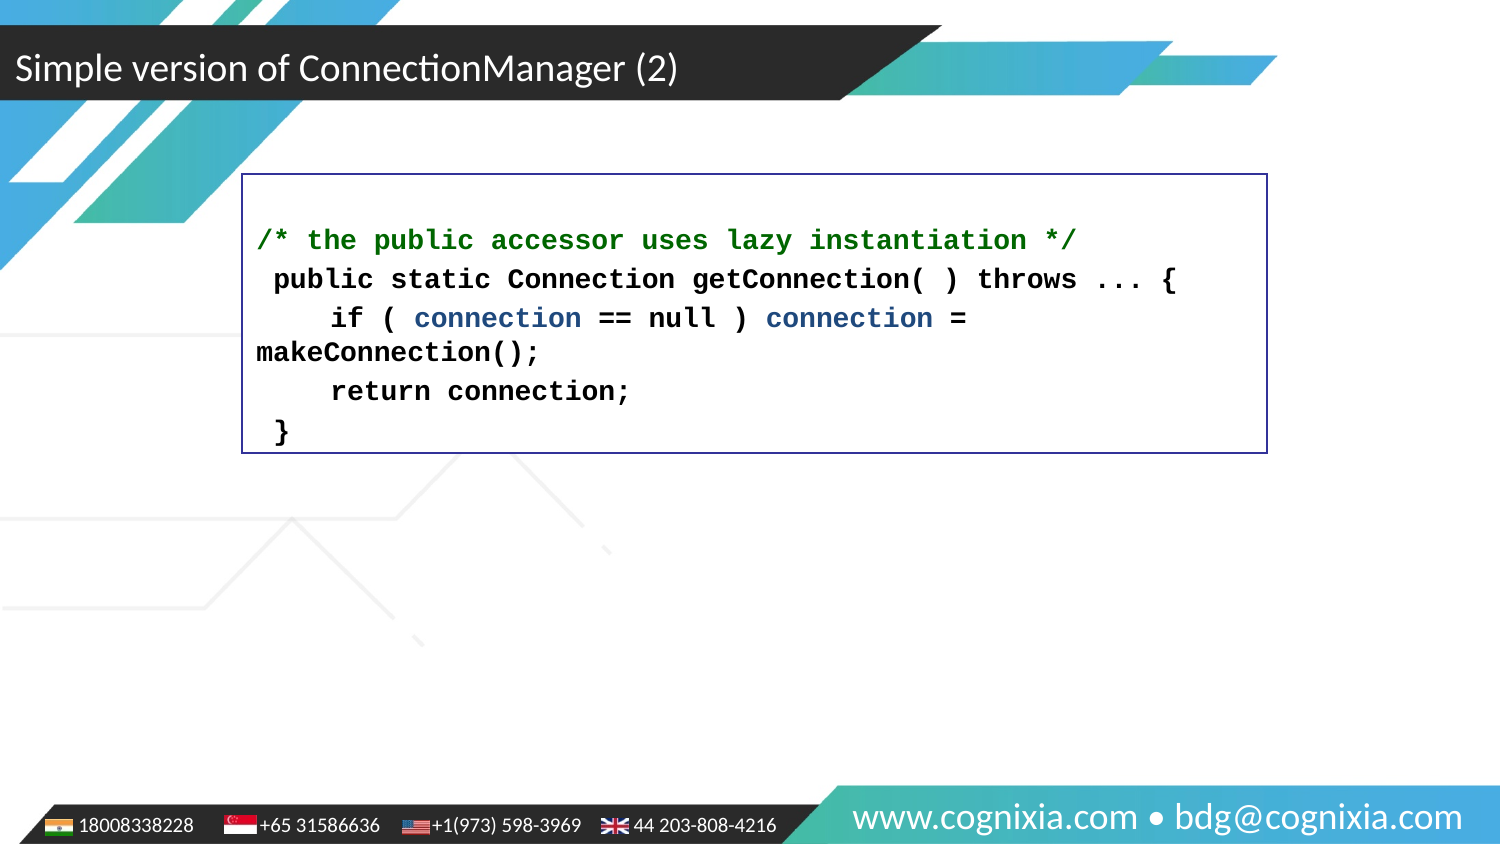

Simple version of ConnectionManager (2)

/* the public accessor uses lazy instantiation */
 public static Connection getConnection( ) throws ... {
	if ( connection == null ) connection = makeConnection();
	return connection;
 }